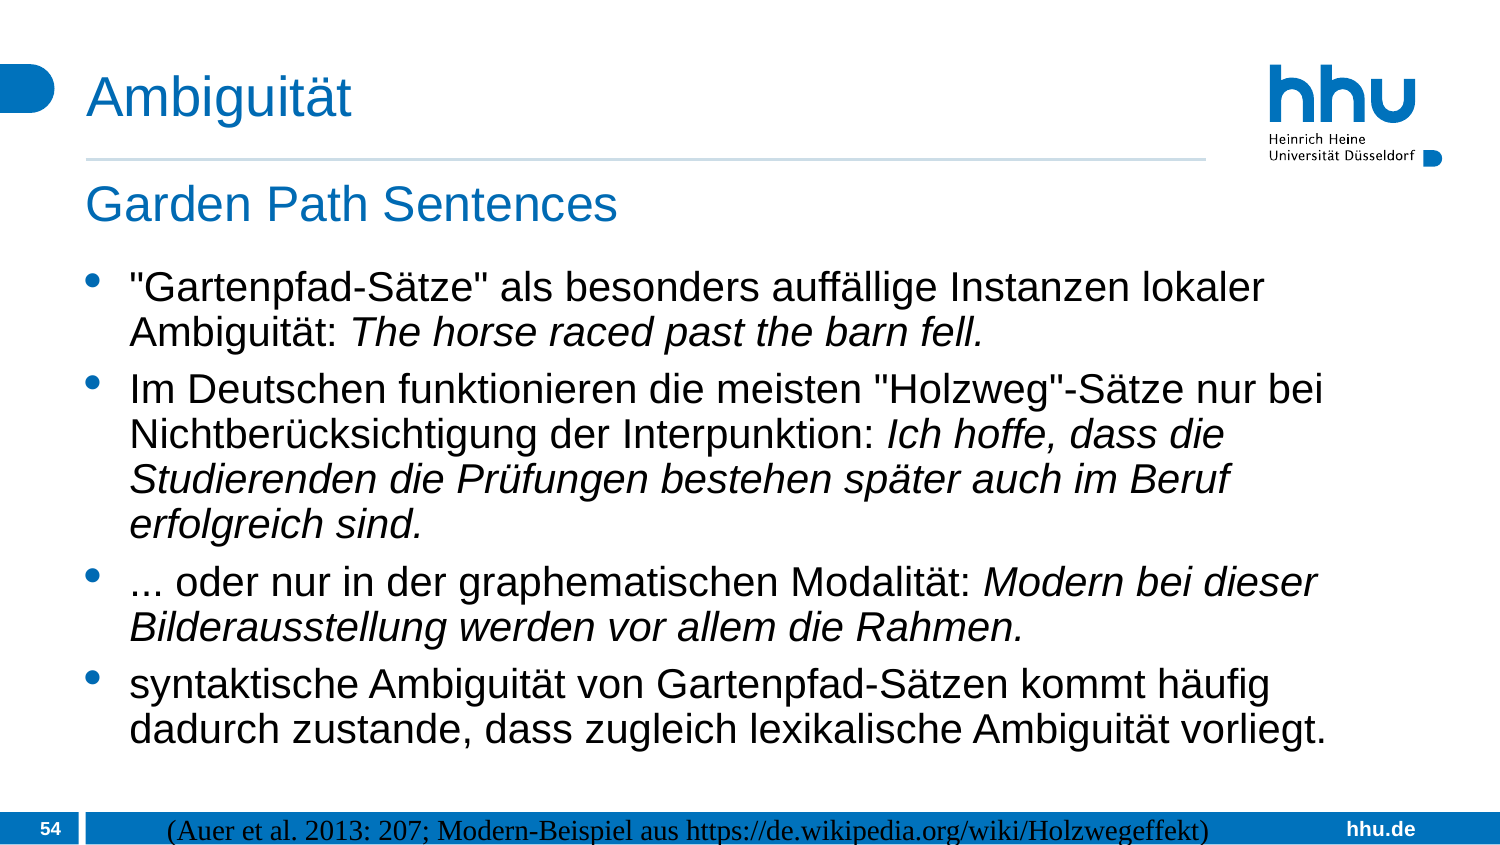

# Ambiguität
Garden Path Sentences
"Gartenpfad-Sätze" als besonders auffällige Instanzen lokaler Ambiguität: The horse raced past the barn fell.
Im Deutschen funktionieren die meisten "Holzweg"-Sätze nur bei Nichtberücksichtigung der Interpunktion: Ich hoffe, dass die Studierenden die Prüfungen bestehen später auch im Beruf erfolgreich sind.
... oder nur in der graphematischen Modalität: Modern bei dieser Bilderausstellung werden vor allem die Rahmen.
syntaktische Ambiguität von Gartenpfad-Sätzen kommt häufig dadurch zustande, dass zugleich lexikalische Ambiguität vorliegt.
54
(Auer et al. 2013: 207; Modern-Beispiel aus https://de.wikipedia.org/wiki/Holzwegeffekt)